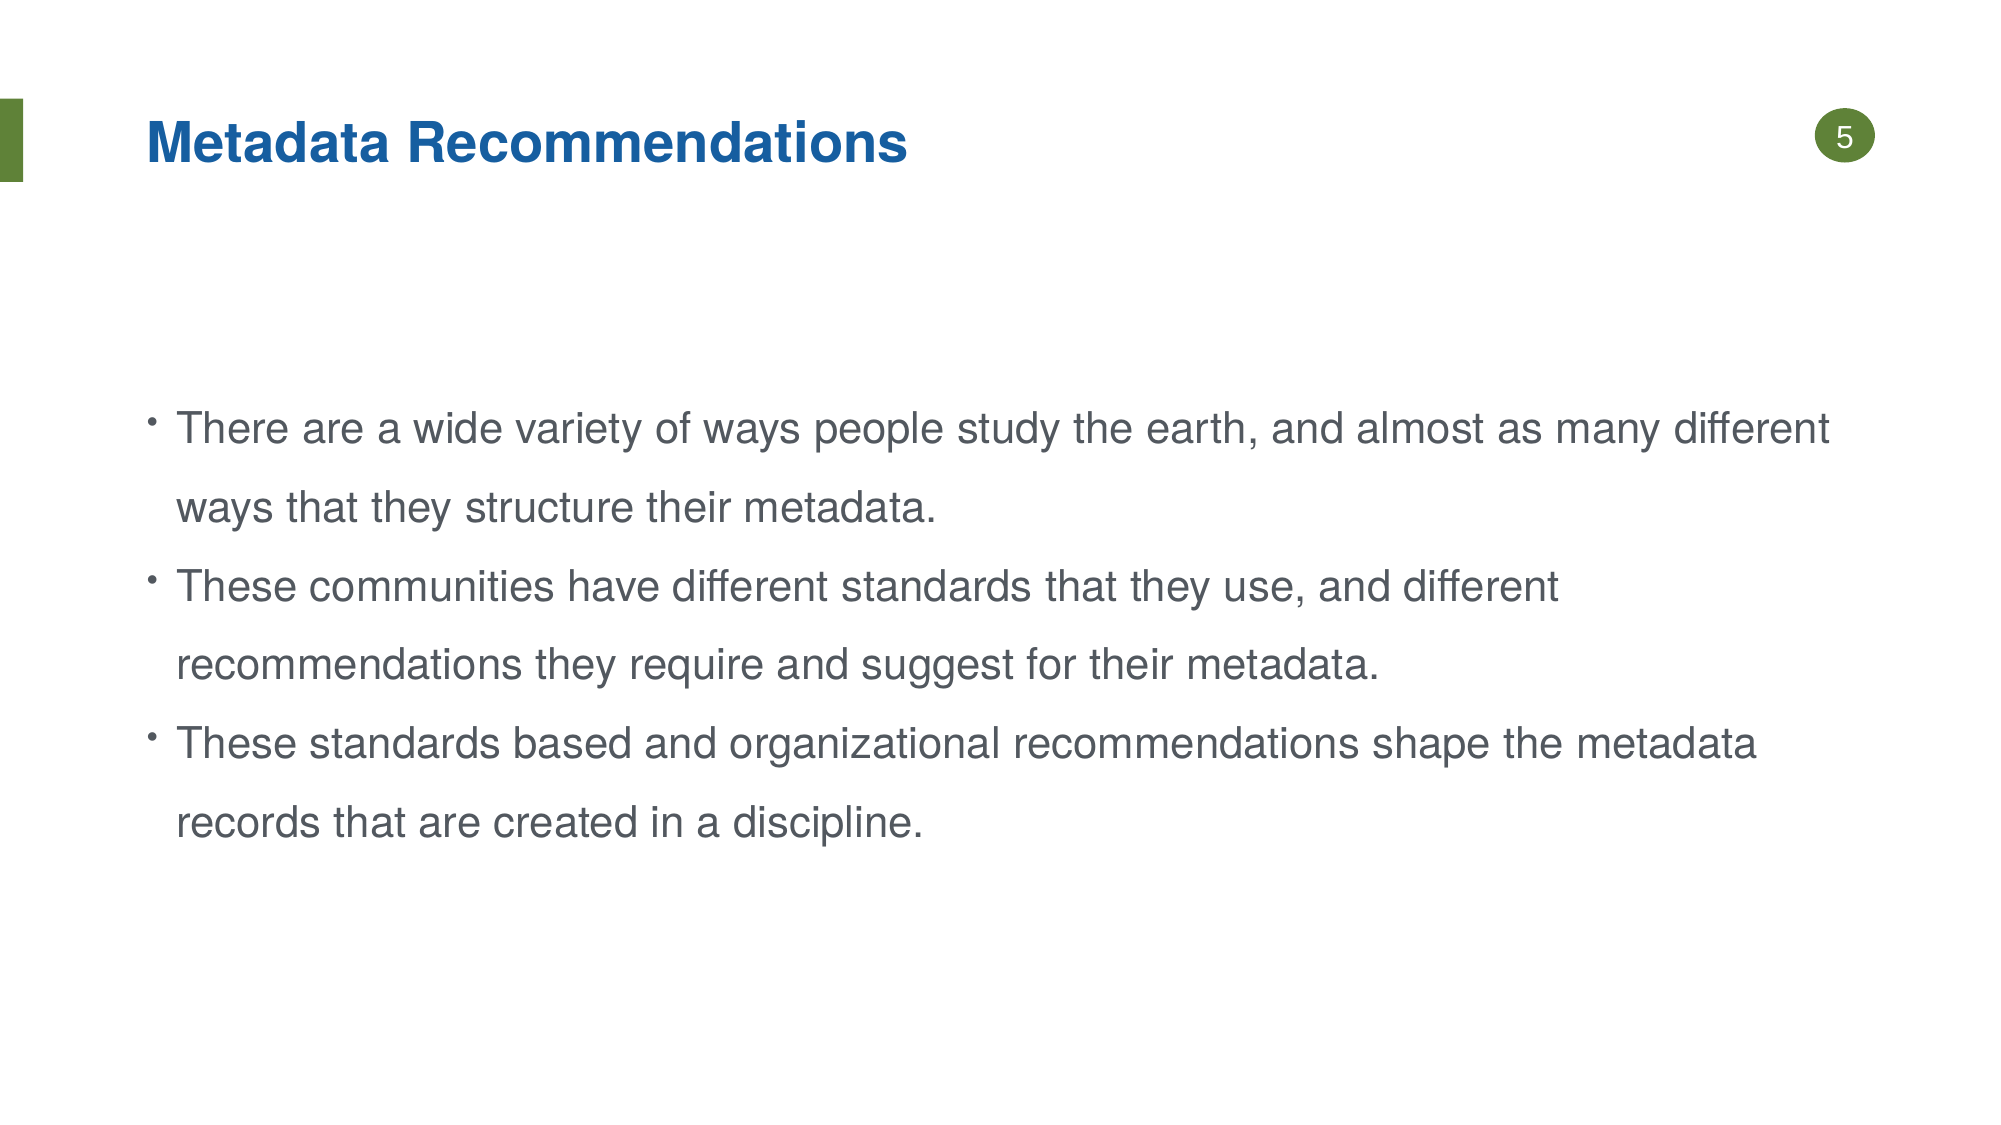

# Metadata Recommendations
There are a wide variety of ways people study the earth, and almost as many different ways that they structure their metadata.
These communities have different standards that they use, and different recommendations they require and suggest for their metadata.
These standards based and organizational recommendations shape the metadata records that are created in a discipline.